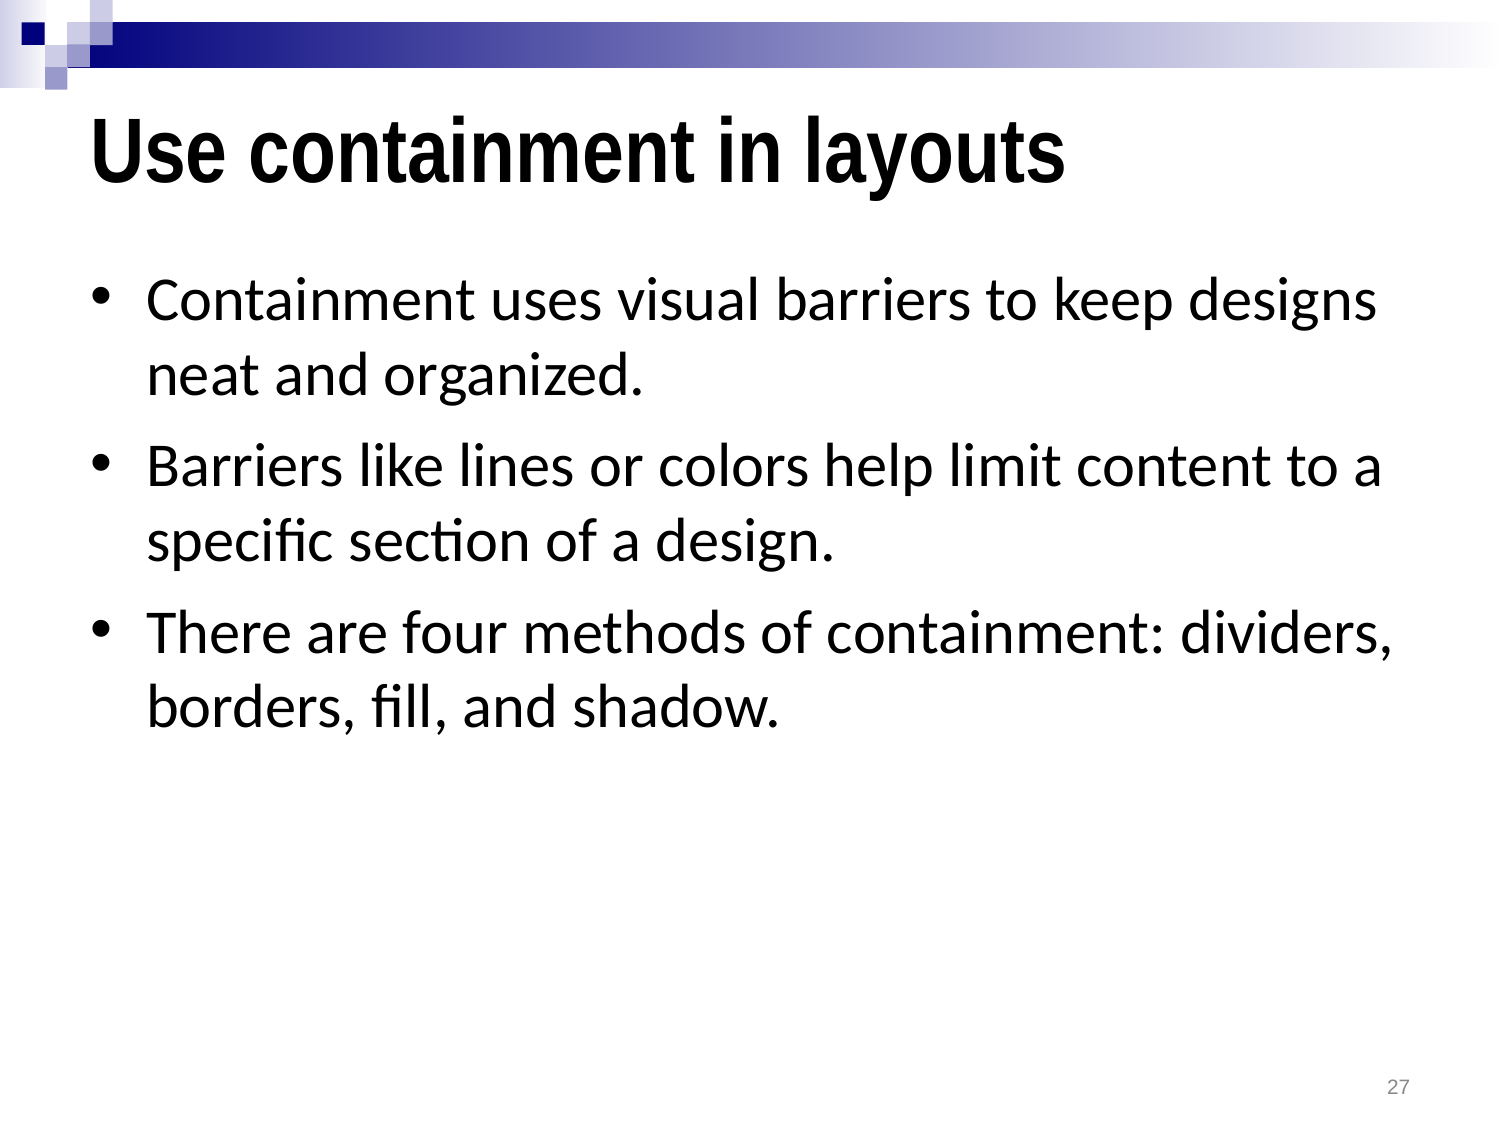

# Use containment in layouts
Containment uses visual barriers to keep designs neat and organized.
Barriers like lines or colors help limit content to a specific section of a design.
There are four methods of containment: dividers, borders, fill, and shadow.
27